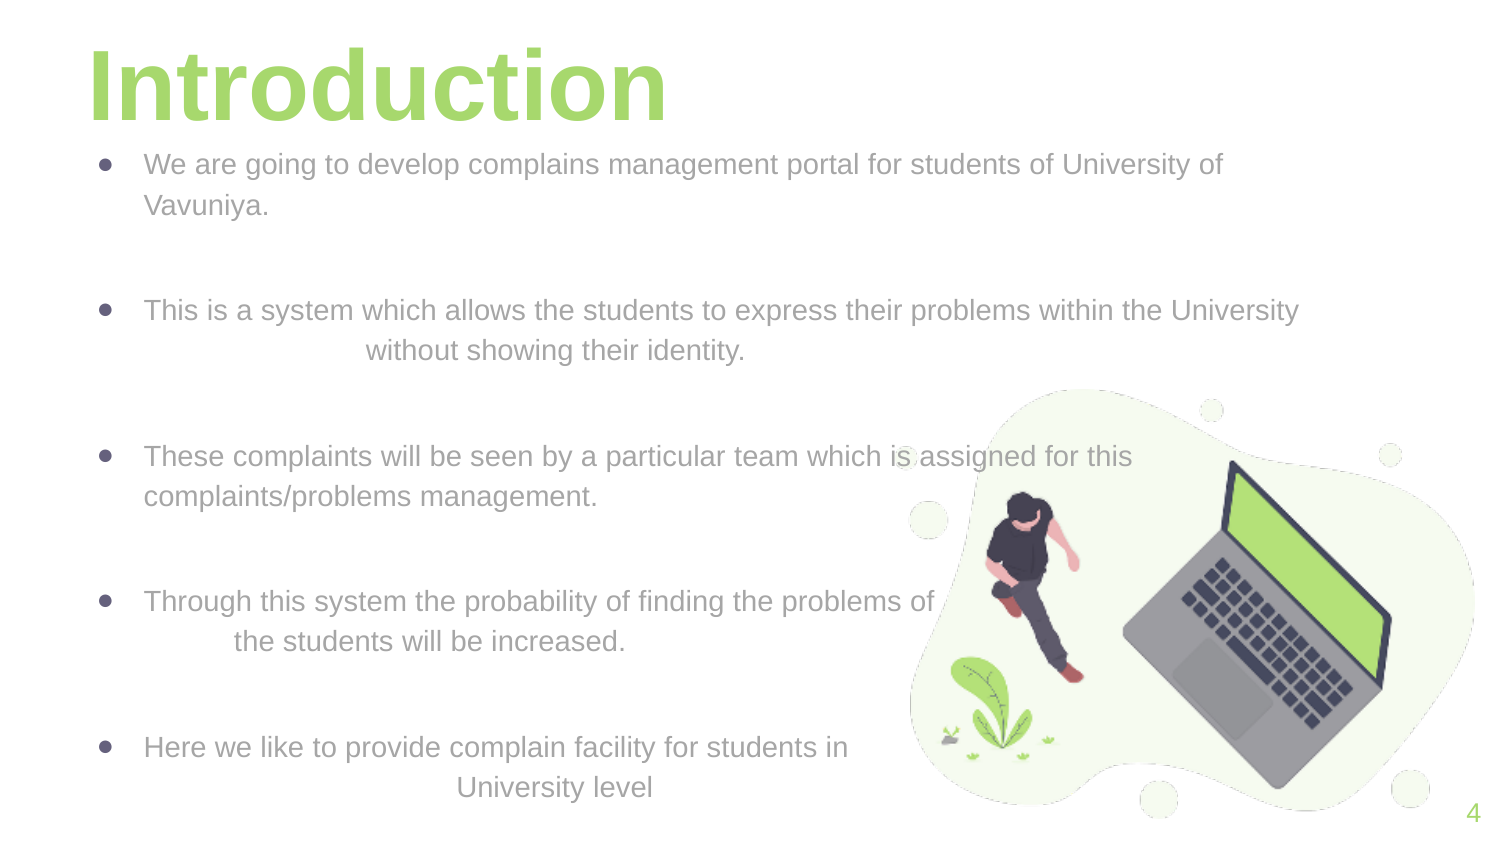

# Introduction
We are going to develop complains management portal for students of University of Vavuniya.

This is a system which allows the students to express their problems within the University                                  without showing their identity.

These complaints will be seen by a particular team which is assigned for this complaints/problems management.

Through this system the probability of finding the problems of                                                              the students will be increased.

Here we like to provide complain facility for students in                                                                                                   University level

4